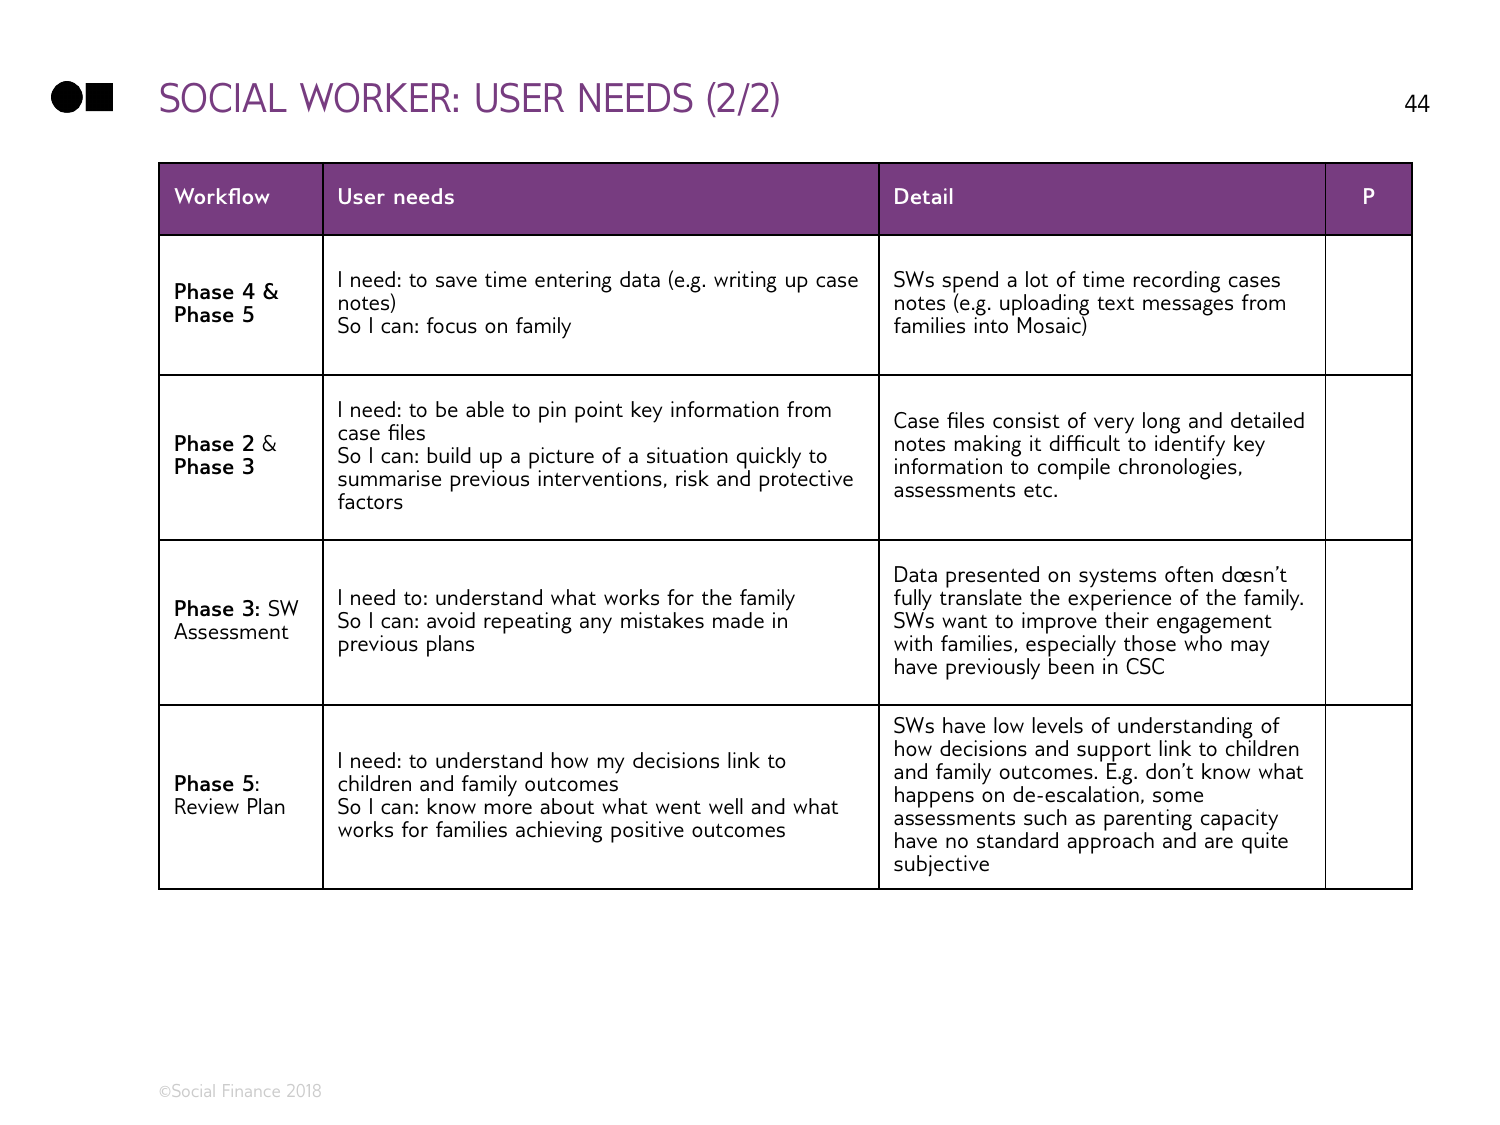

# Social worker: user needs (2/2)
44
| Workflow | User needs | Detail | P |
| --- | --- | --- | --- |
| Phase 4 & Phase 5 | I need: to save time entering data (e.g. writing up case notes) So I can: focus on family | SWs spend a lot of time recording cases notes (e.g. uploading text messages from families into Mosaic) |  |
| Phase 2 & Phase 3 | I need: to be able to pin point key information from case files So I can: build up a picture of a situation quickly to summarise previous interventions, risk and protective factors | Case files consist of very long and detailed notes making it difficult to identify key information to compile chronologies, assessments etc. |  |
| Phase 3: SW Assessment | I need to: understand what works for the family So I can: avoid repeating any mistakes made in previous plans | Data presented on systems often doesn’t fully translate the experience of the family. SWs want to improve their engagement with families, especially those who may have previously been in CSC |  |
| Phase 5: Review Plan | I need: to understand how my decisions link to children and family outcomes So I can: know more about what went well and what works for families achieving positive outcomes | SWs have low levels of understanding of how decisions and support link to children and family outcomes. E.g. don’t know what happens on de-escalation, some assessments such as parenting capacity have no standard approach and are quite subjective |  |